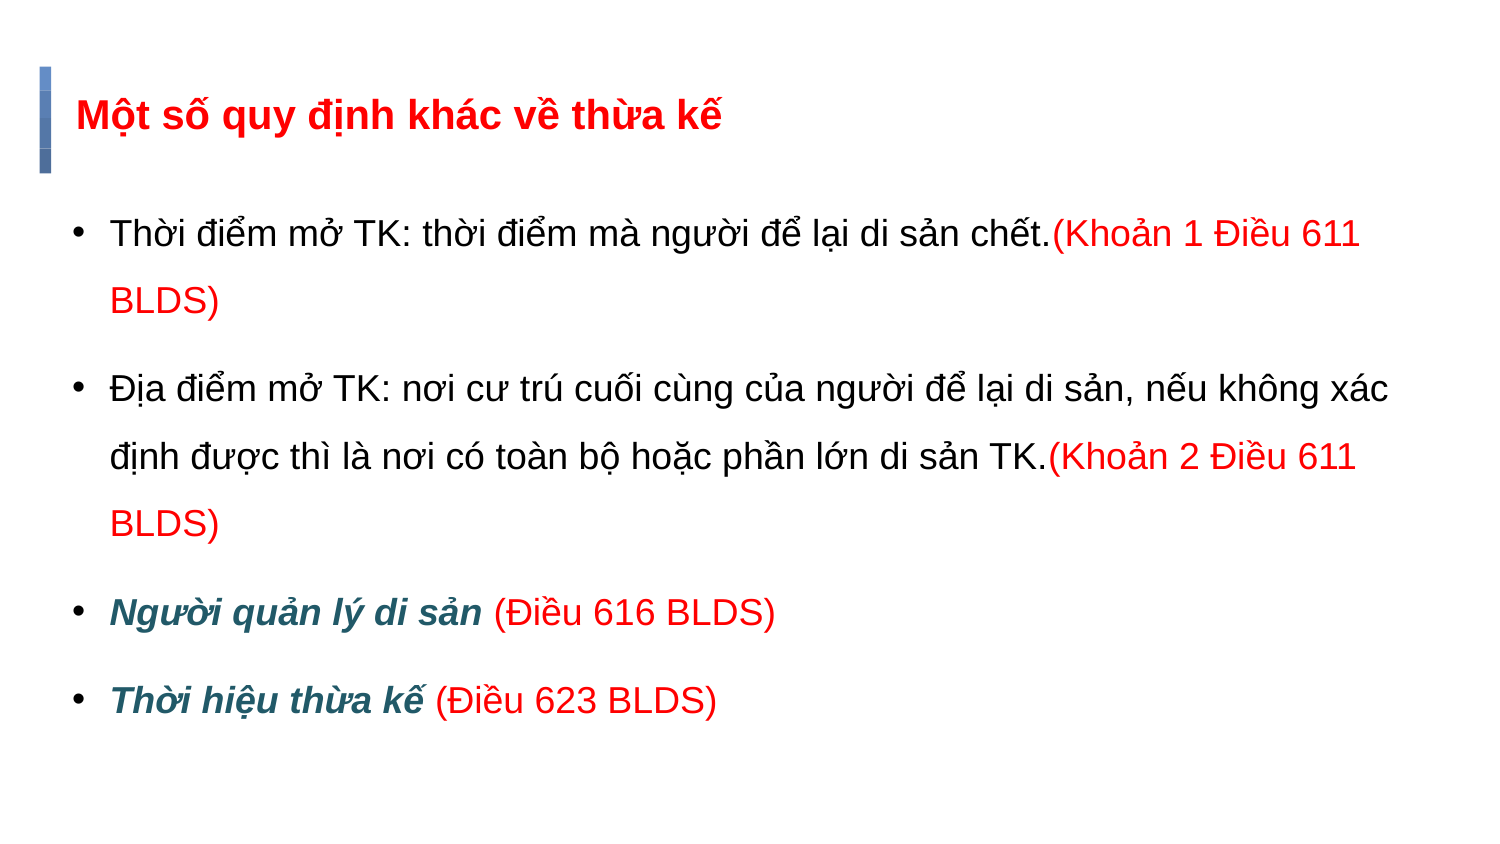

# Một số quy định khác về thừa kế
Thời điểm mở TK: thời điểm mà người để lại di sản chết.(Khoản 1 Điều 611 BLDS)
Địa điểm mở TK: nơi cư trú cuối cùng của người để lại di sản, nếu không xác định được thì là nơi có toàn bộ hoặc phần lớn di sản TK.(Khoản 2 Điều 611 BLDS)
Người quản lý di sản (Điều 616 BLDS)
Thời hiệu thừa kế (Điều 623 BLDS)